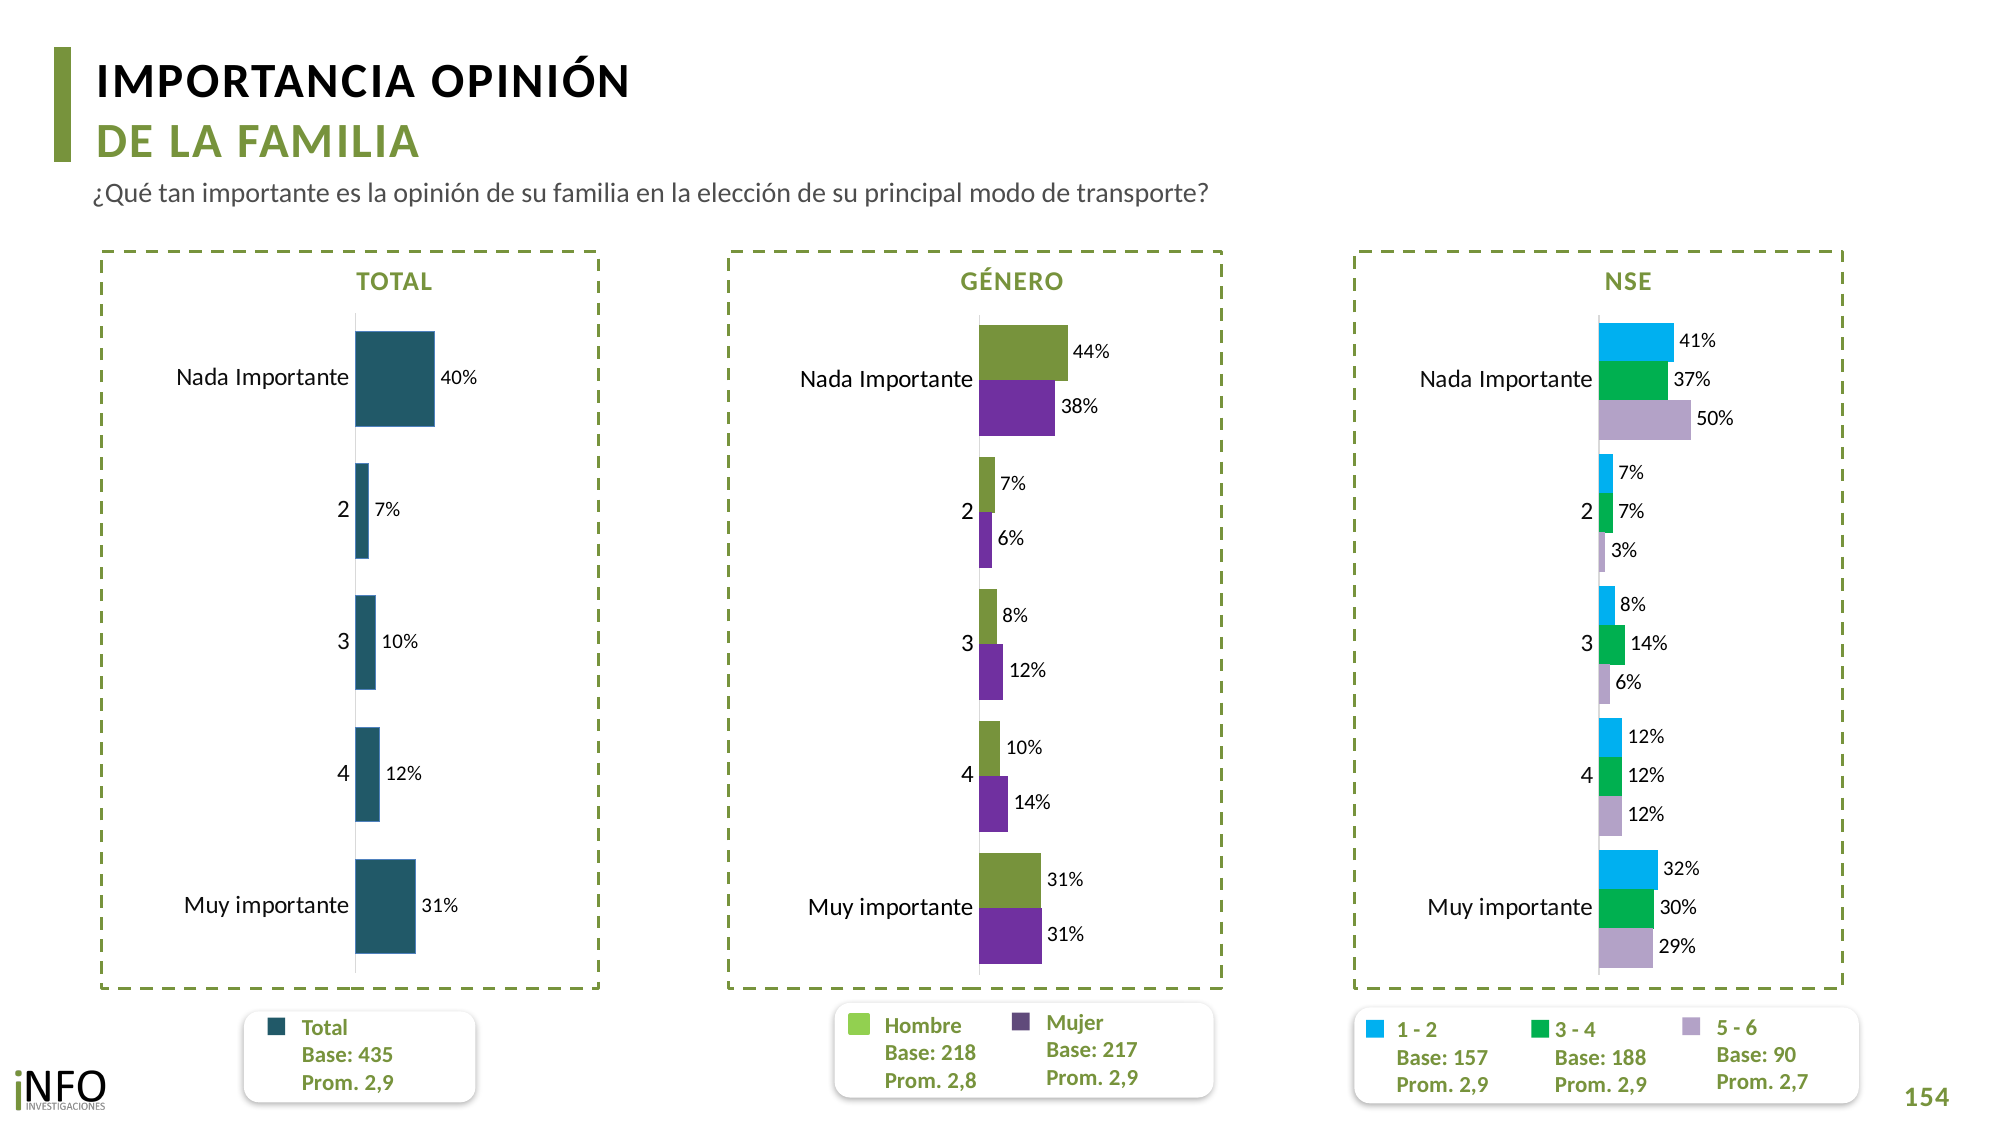

IMPORTANCIA OPINIÓN
DE LA FAMILIA

¿Qué tan importante es la opinión de su familia en la elección de su principal modo de transporte?

TOTAL
GÉNERO
NSE

### Chart

| Category | Total |
|---|---|
| Nada Importante | 0.40311066097930665 |
| 2 | 0.06690657238257797 |
| 3 | 0.10173153889854697 |
| 4 | 0.12217758066710518 |
| Muy importante | 0.3060736470724586 |

### Chart

| Category | Hombre | Mujer |
|---|---|---|
| Nada Importante | 0.43562347641738336 | 0.3757098883505837 |
| 2 | 0.07315298707876802 | 0.061642291620396514 |
| 3 | 0.08406557710693688 | 0.11661985280792346 |
| 4 | 0.10136434017602261 | 0.13971832153125374 |
| Muy importante | 0.30579361922088866 | 0.3063096456898432 |

### Chart

| Category | 1 - 2 | 3 - 4 | 5 - 6 |
|---|---|---|---|
| Nada Importante | 0.4050353655666029 | 0.3718417220764455 | 0.4981369708819274 |
| 2 | 0.07227779718797556 | 0.07143945264541594 | 0.03167708344583519 |
| 3 | 0.08301887621807227 | 0.13714370006660995 | 0.05688983158211412 |
| 4 | 0.12314519891652388 | 0.12142038815387592 | 0.12098159360344116 |
| Muy importante | 0.3165227621108248 | 0.2981547370576503 | 0.29231452048668194 |
Mujer
Base: 217
Prom. 2,9

Hombre
Base: 218
Prom. 2,8

5 - 6
Base: 90
Prom. 2,7

1 - 2
Base: 157
Prom. 2,9
3 - 4
Base: 188
Prom. 2,9

Total
Base: 435
Prom. 2,9

154